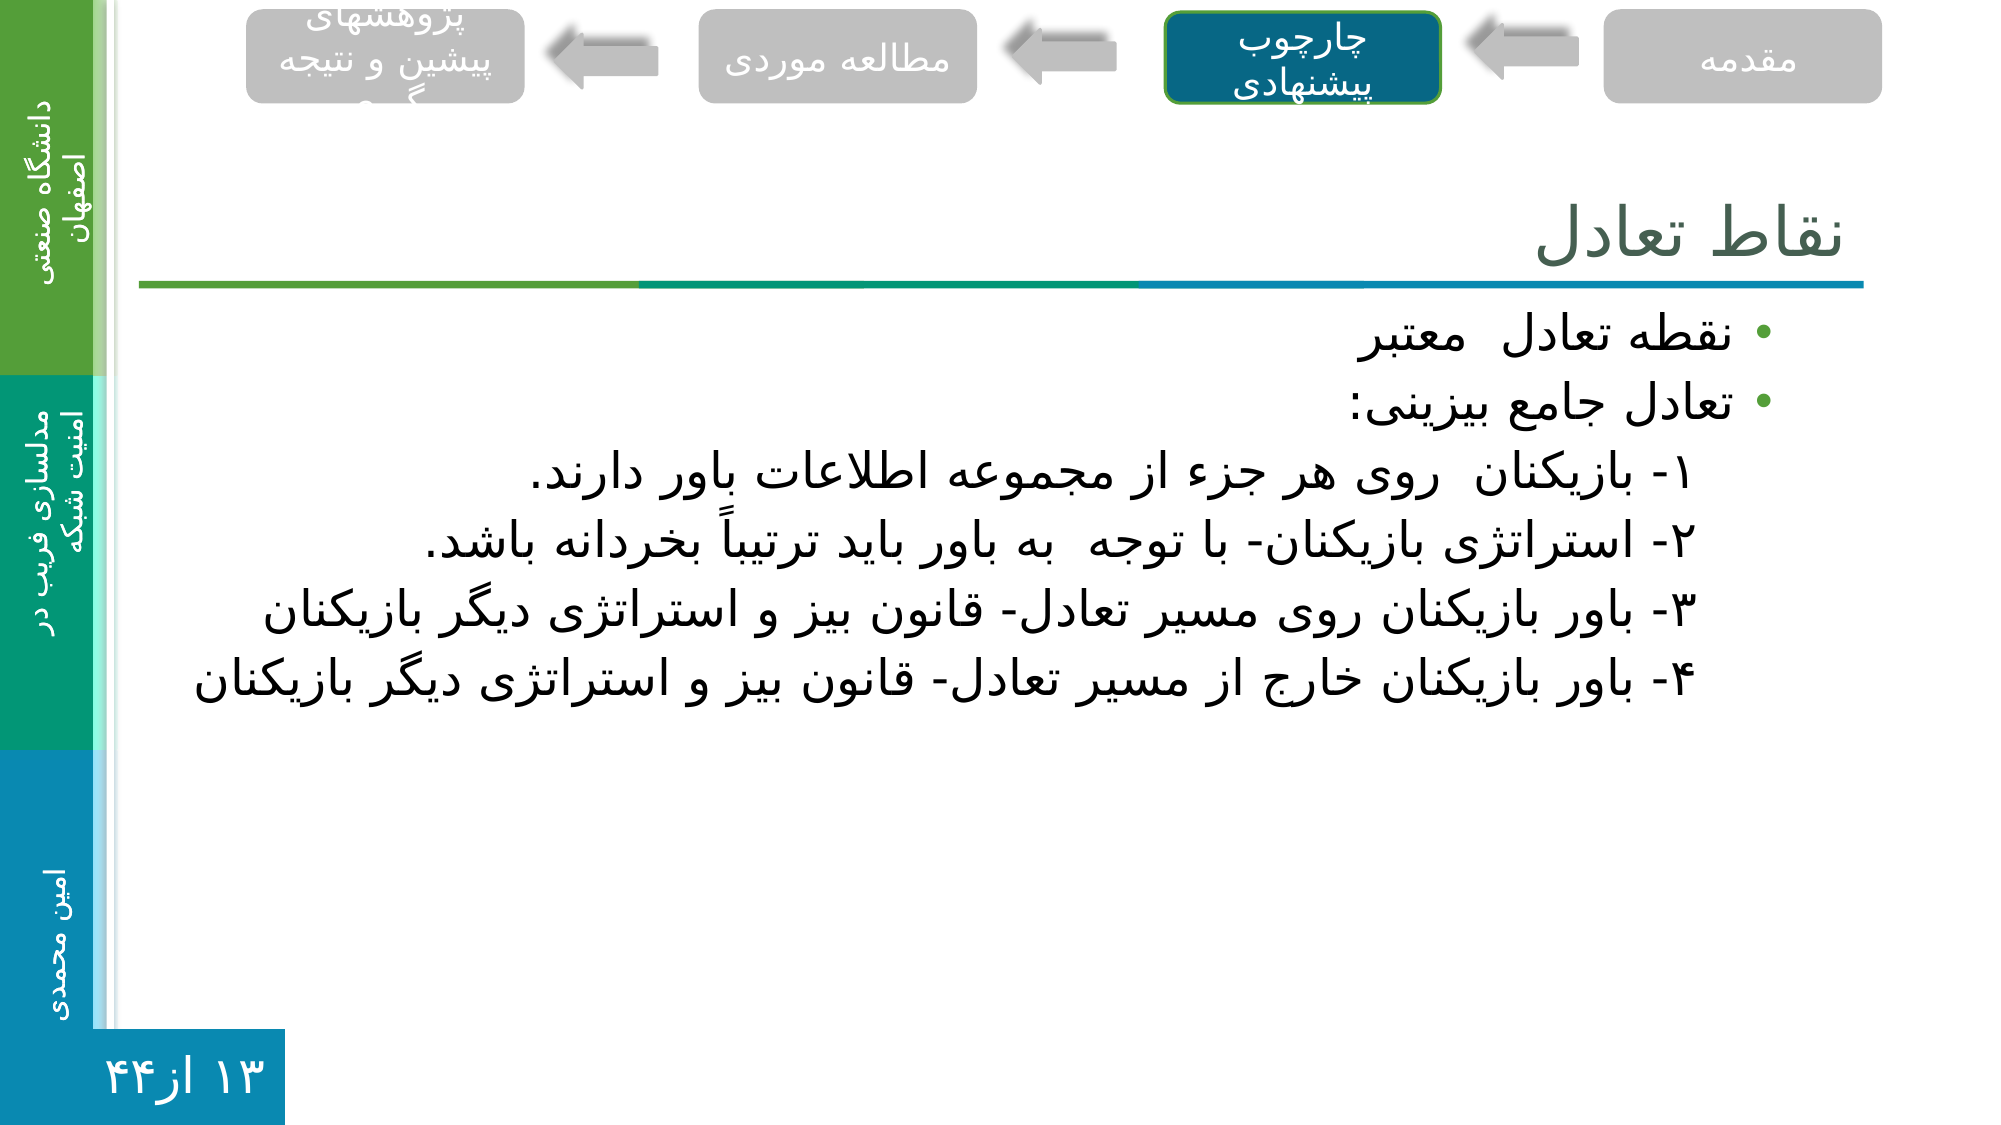

پژوهشهای پیشین و نتیجه گیری
مطالعه موردی
مقدمه
چارچوب پیشنهادی

# نقاط تعادل
نقطه تعادل  معتبر
تعادل جامع بیزینی:
۱- بازیکنان  روی هر جزء از مجموعه اطلاعات باور دارند.
۲- استراتژی بازیکنان- با توجه  به باور باید ترتیباً بخردانه باشد.
۳- باور بازیکنان روی مسیر تعادل- قانون بیز و استراتژی دیگر بازیکنان
۴- باور بازیکنان خارج از مسیر تعادل- قانون بیز و استراتژی دیگر بازیکنان
۱۳ از۴۴